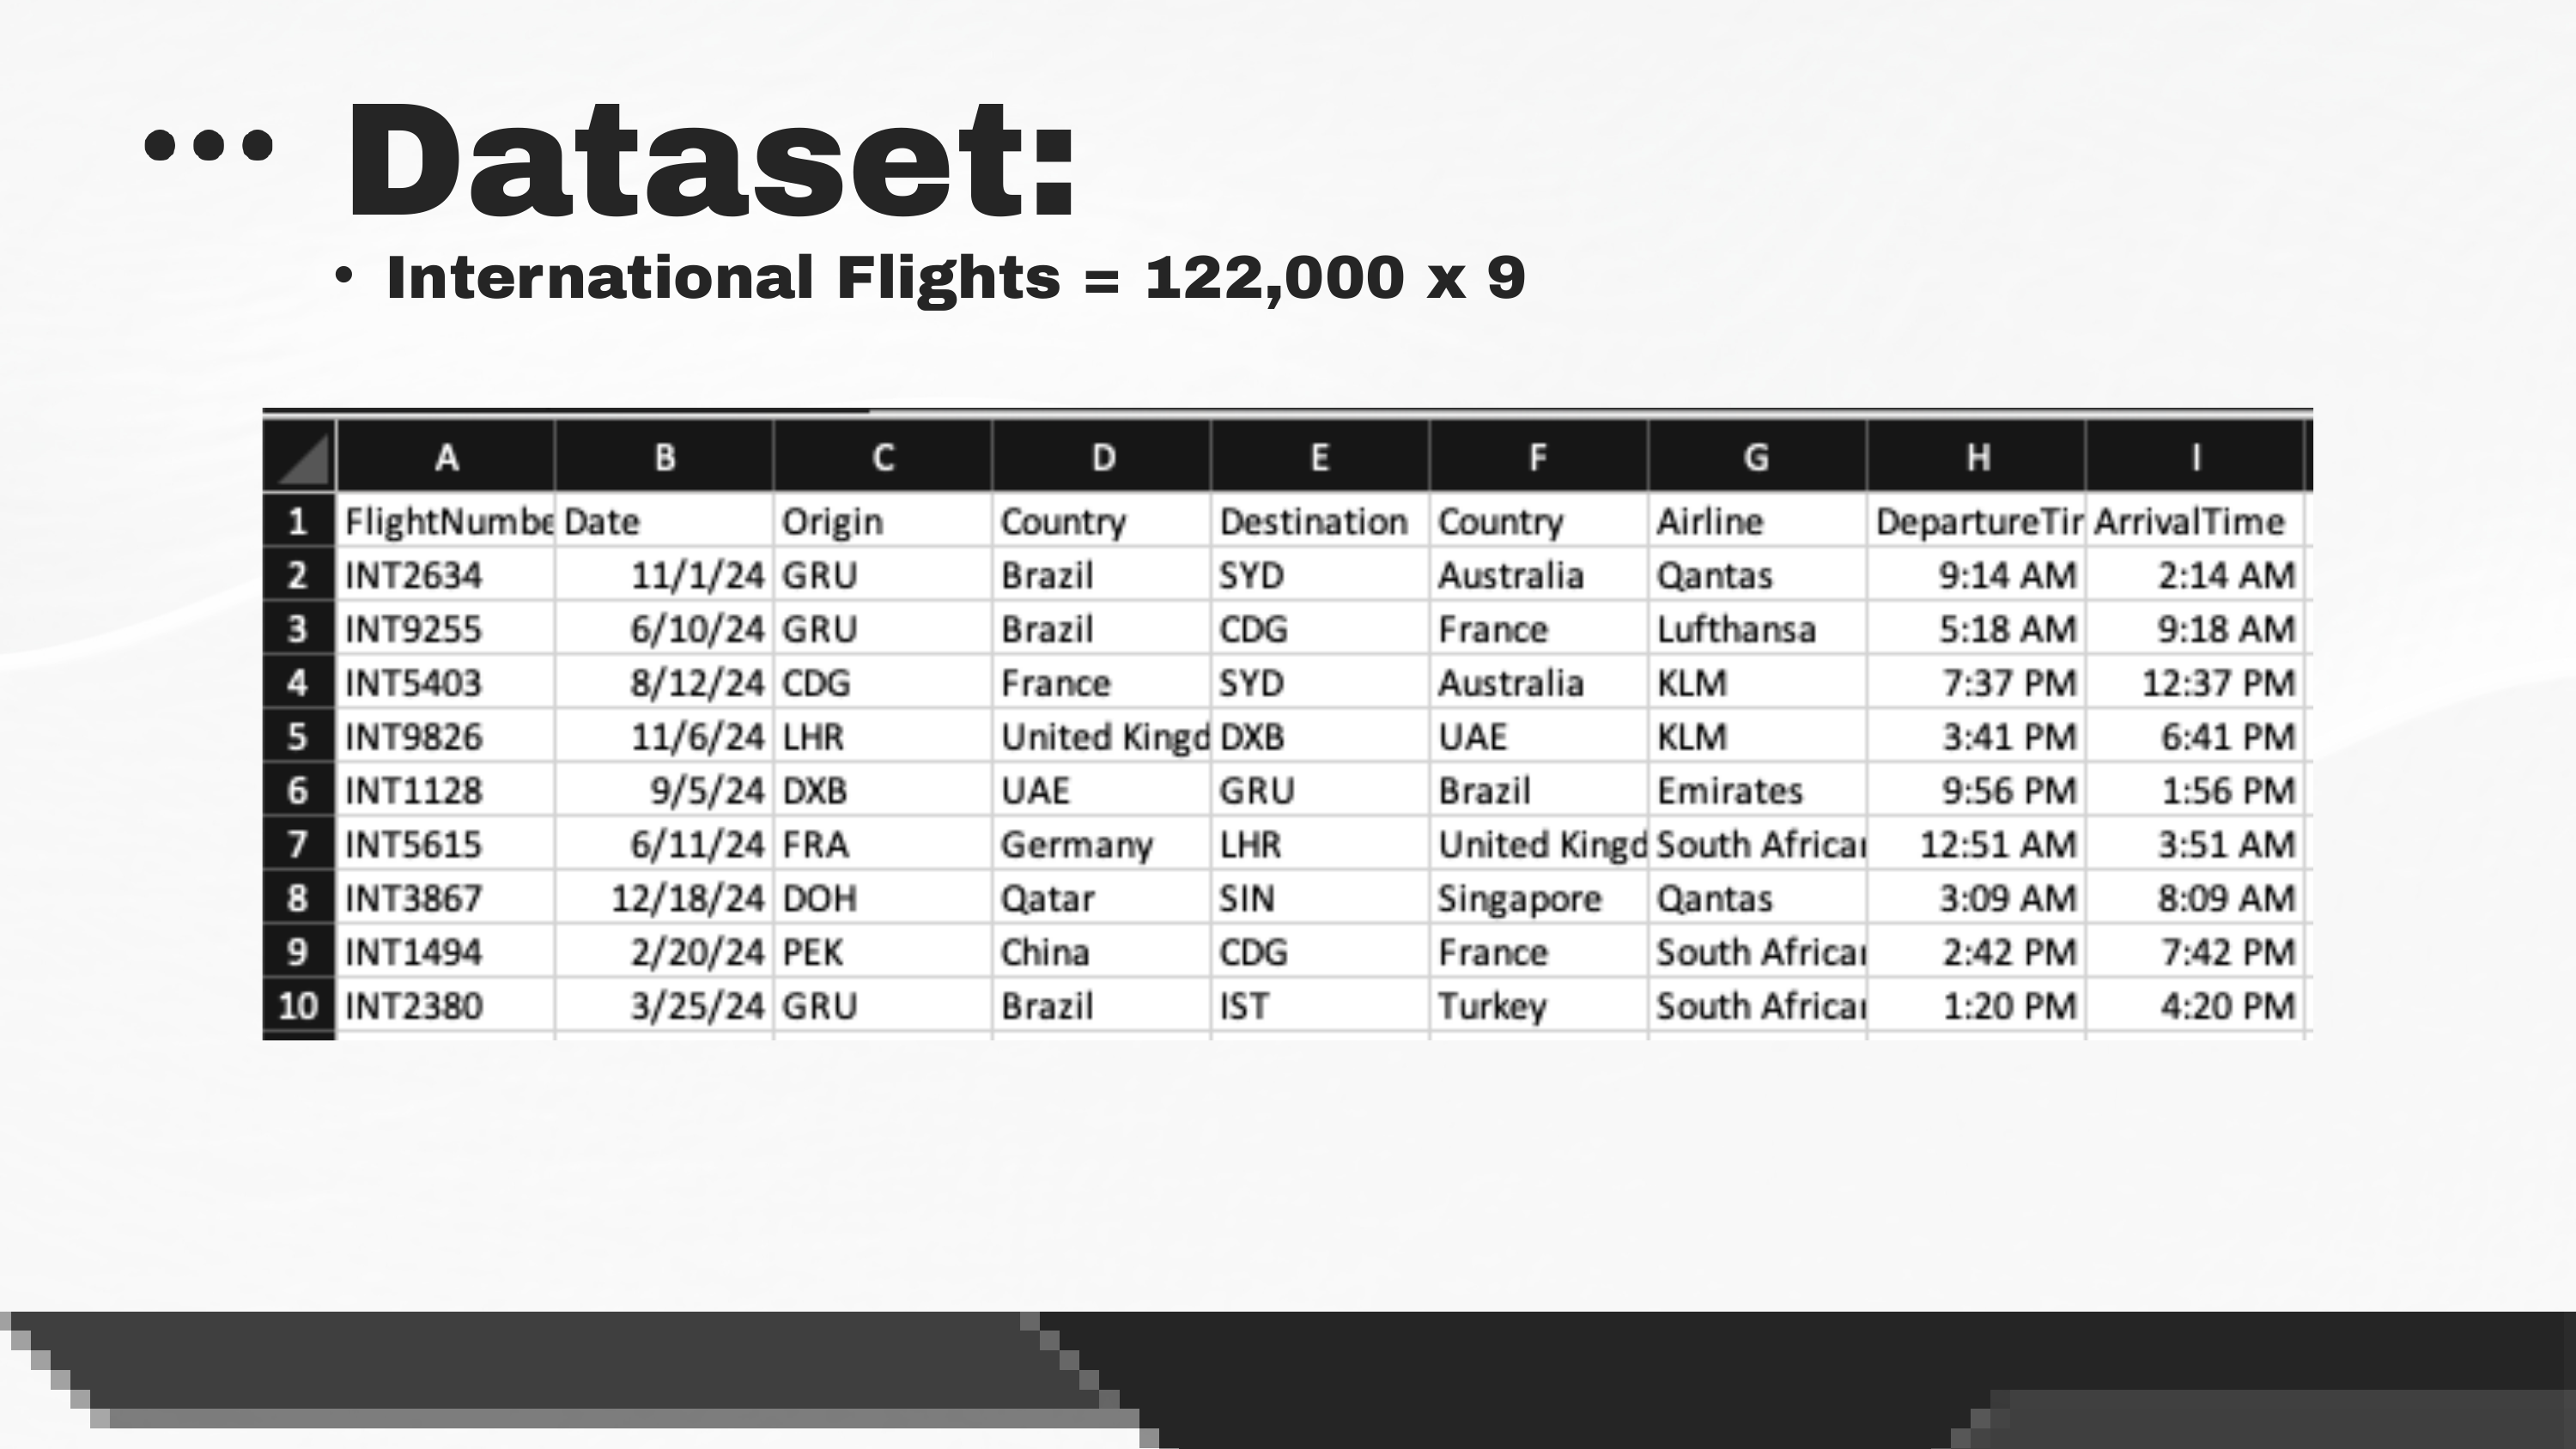

Dataset:

International Flights = 122,000 x 9